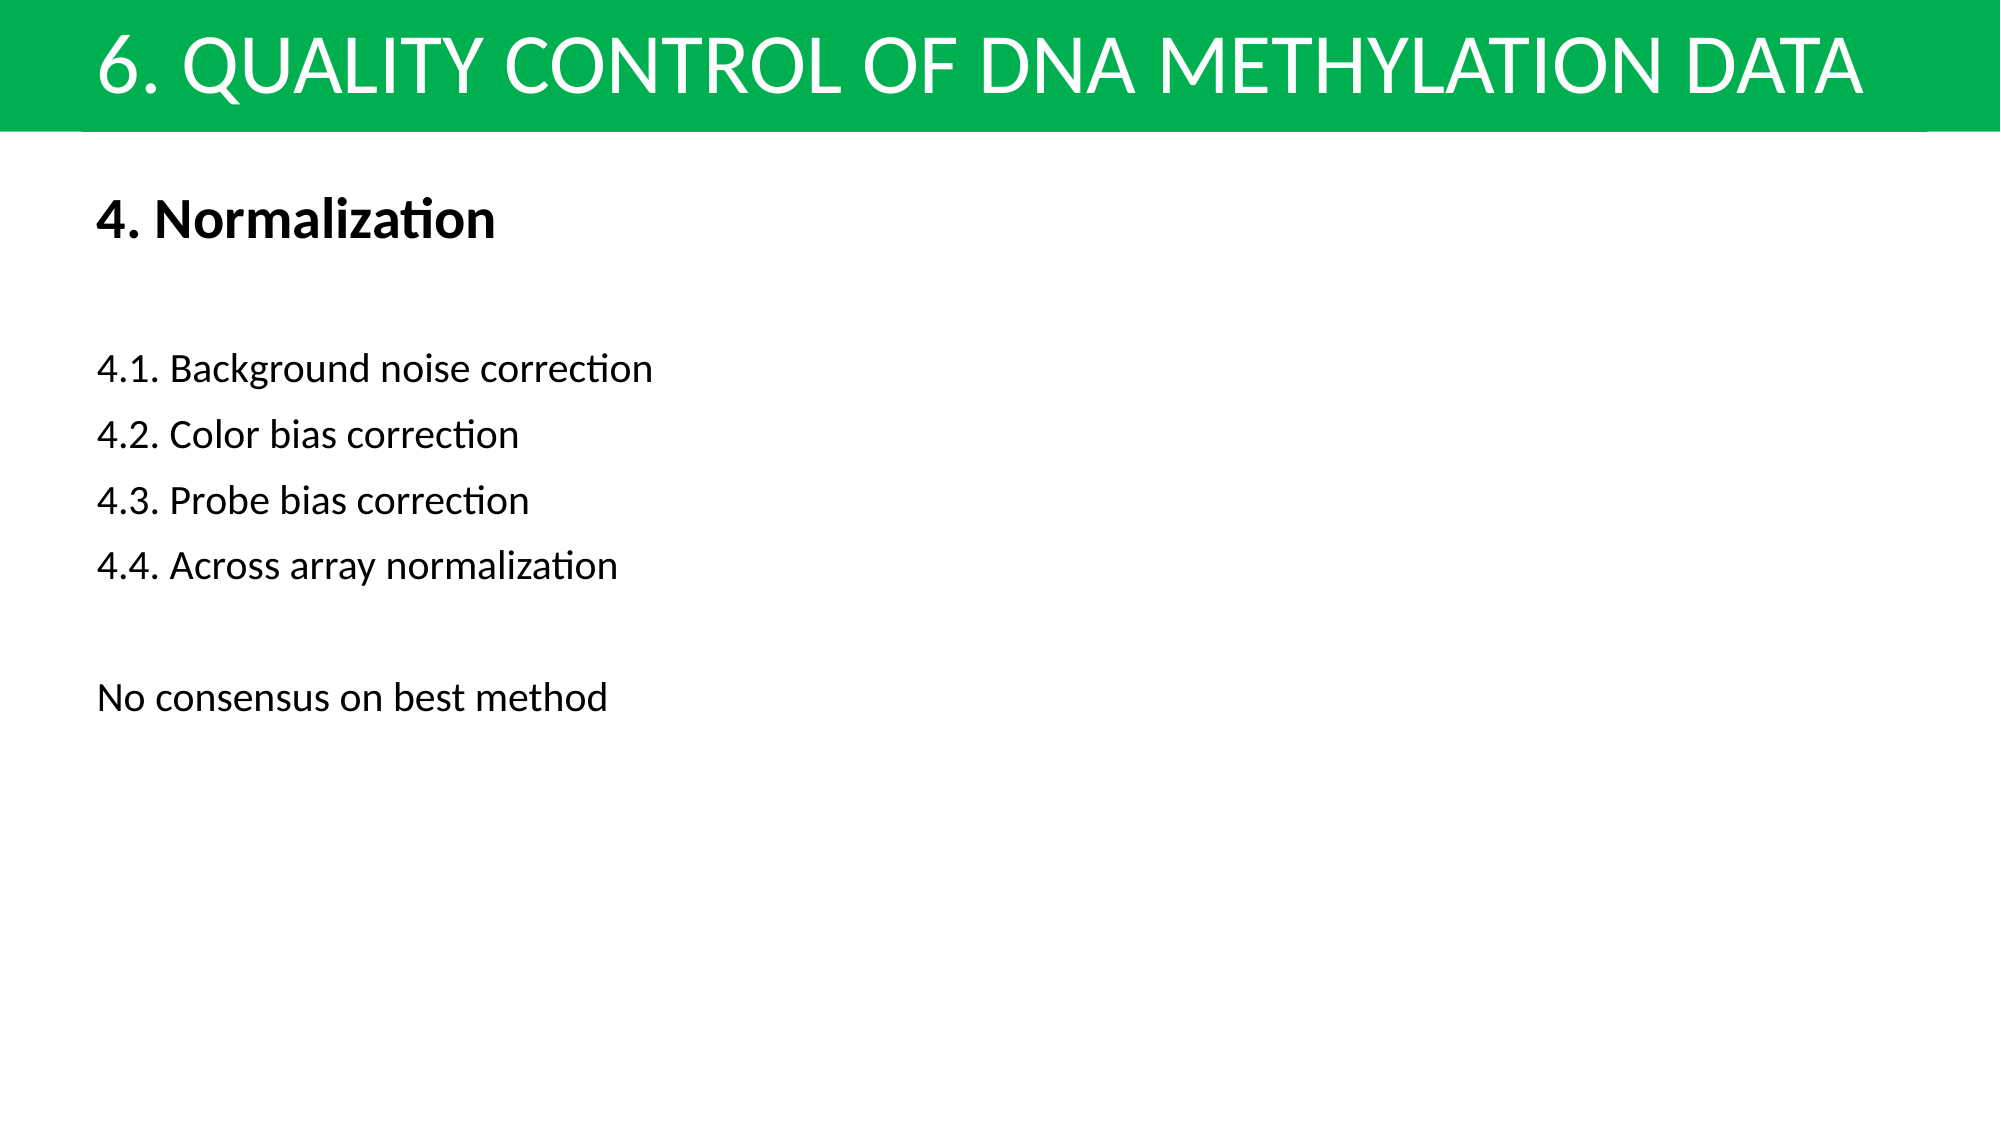

# 6. QUALITY CONTROL OF DNA METHYLATION DATA
4. Normalization

4.1. Background noise correction
4.2. Color bias correction
4.3. Probe bias correction
4.4. Across array normalization

No consensus on best method